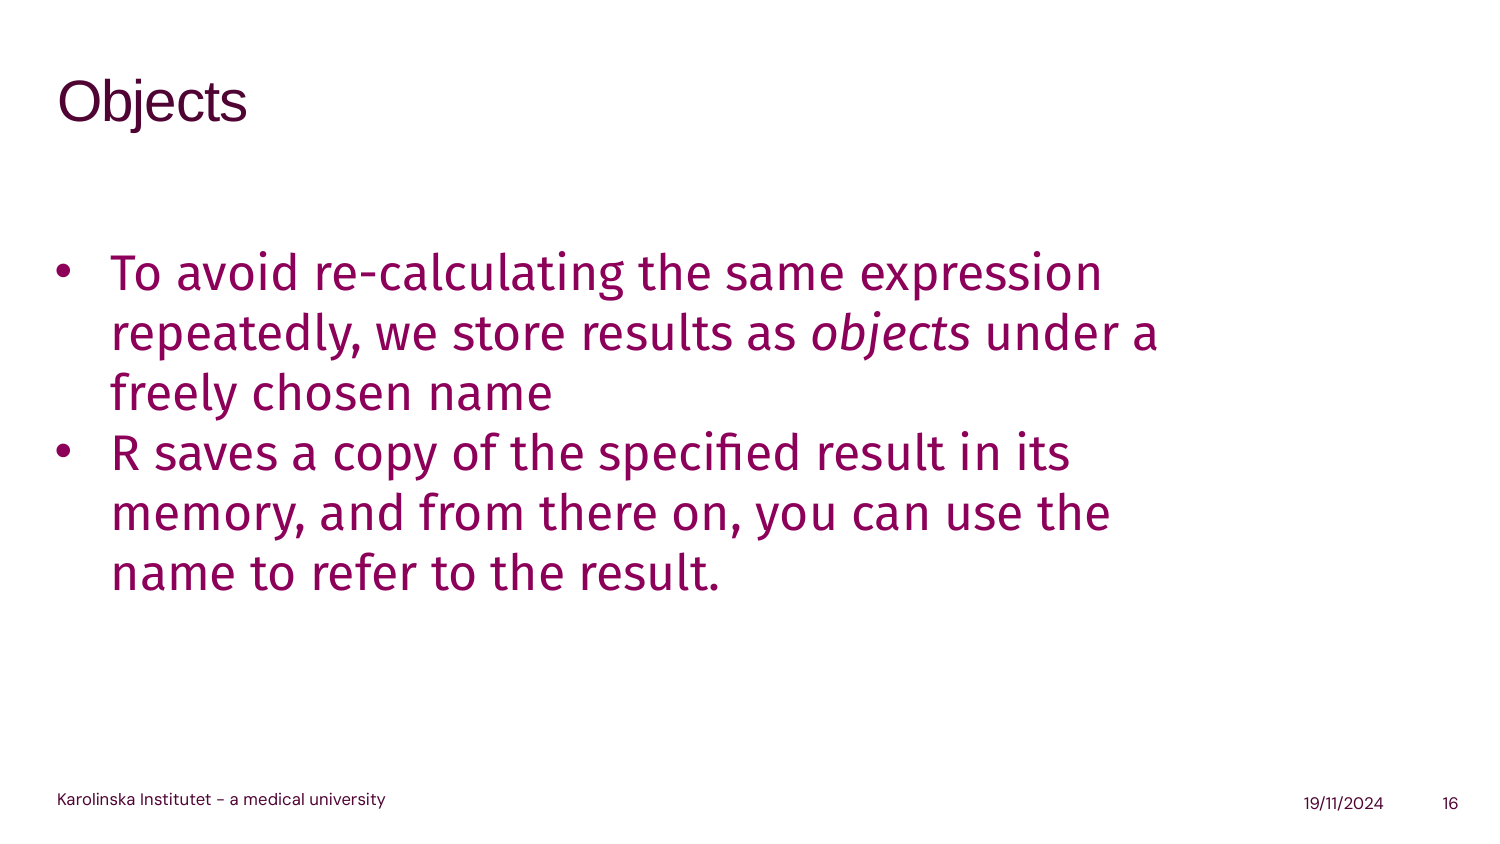

# Objects
To avoid re-calculating the same expression repeatedly, we store results as objects under a freely chosen name
R saves a copy of the specified result in its memory, and from there on, you can use the name to refer to the result.
19/11/2024
16
Karolinska Institutet - a medical university